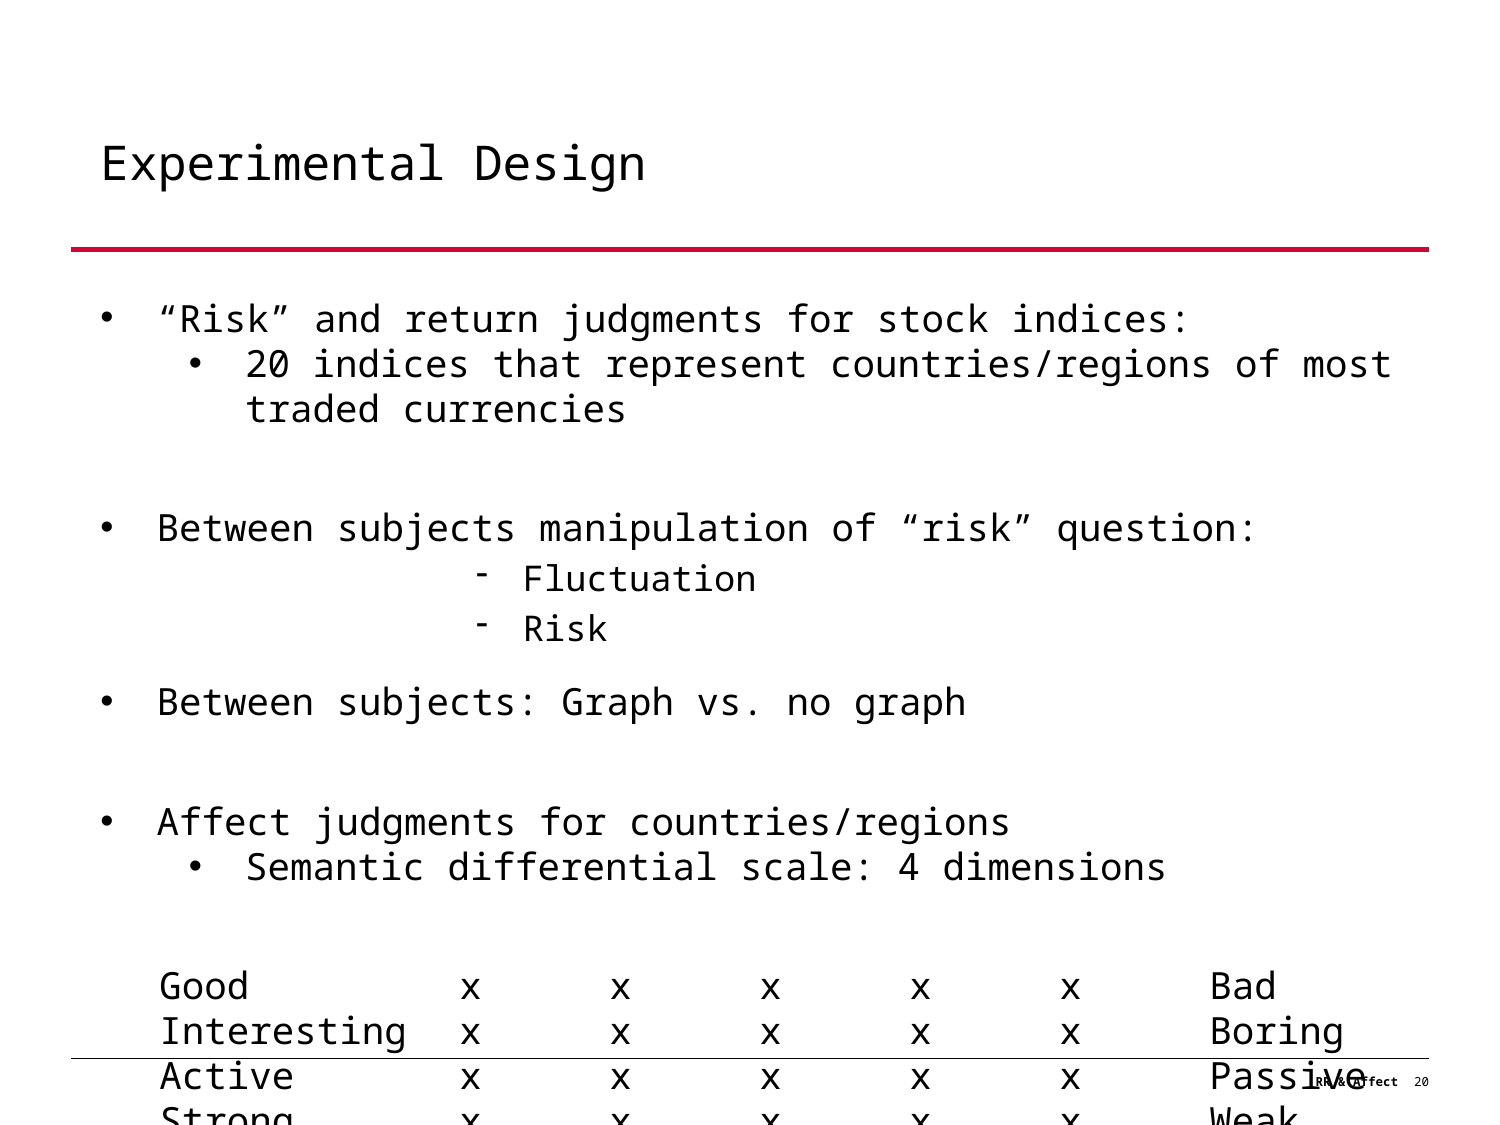

# Experimental Design

“Risk” and return judgments for stock indices:
20 indices that represent countries/regions of most traded currencies

Between subjects manipulation of “risk” question:
Fluctuation
Risk

Between subjects: Graph vs. no graph

Affect judgments for countries/regions
Semantic differential scale: 4 dimensions

Good  		x	x	x	x	x	Bad
Interesting	x	x	x	x	x	Boring
Active		x	x	x	x	x	Passive
Strong		x	x	x	x	x	Weak

RR & Affect
20